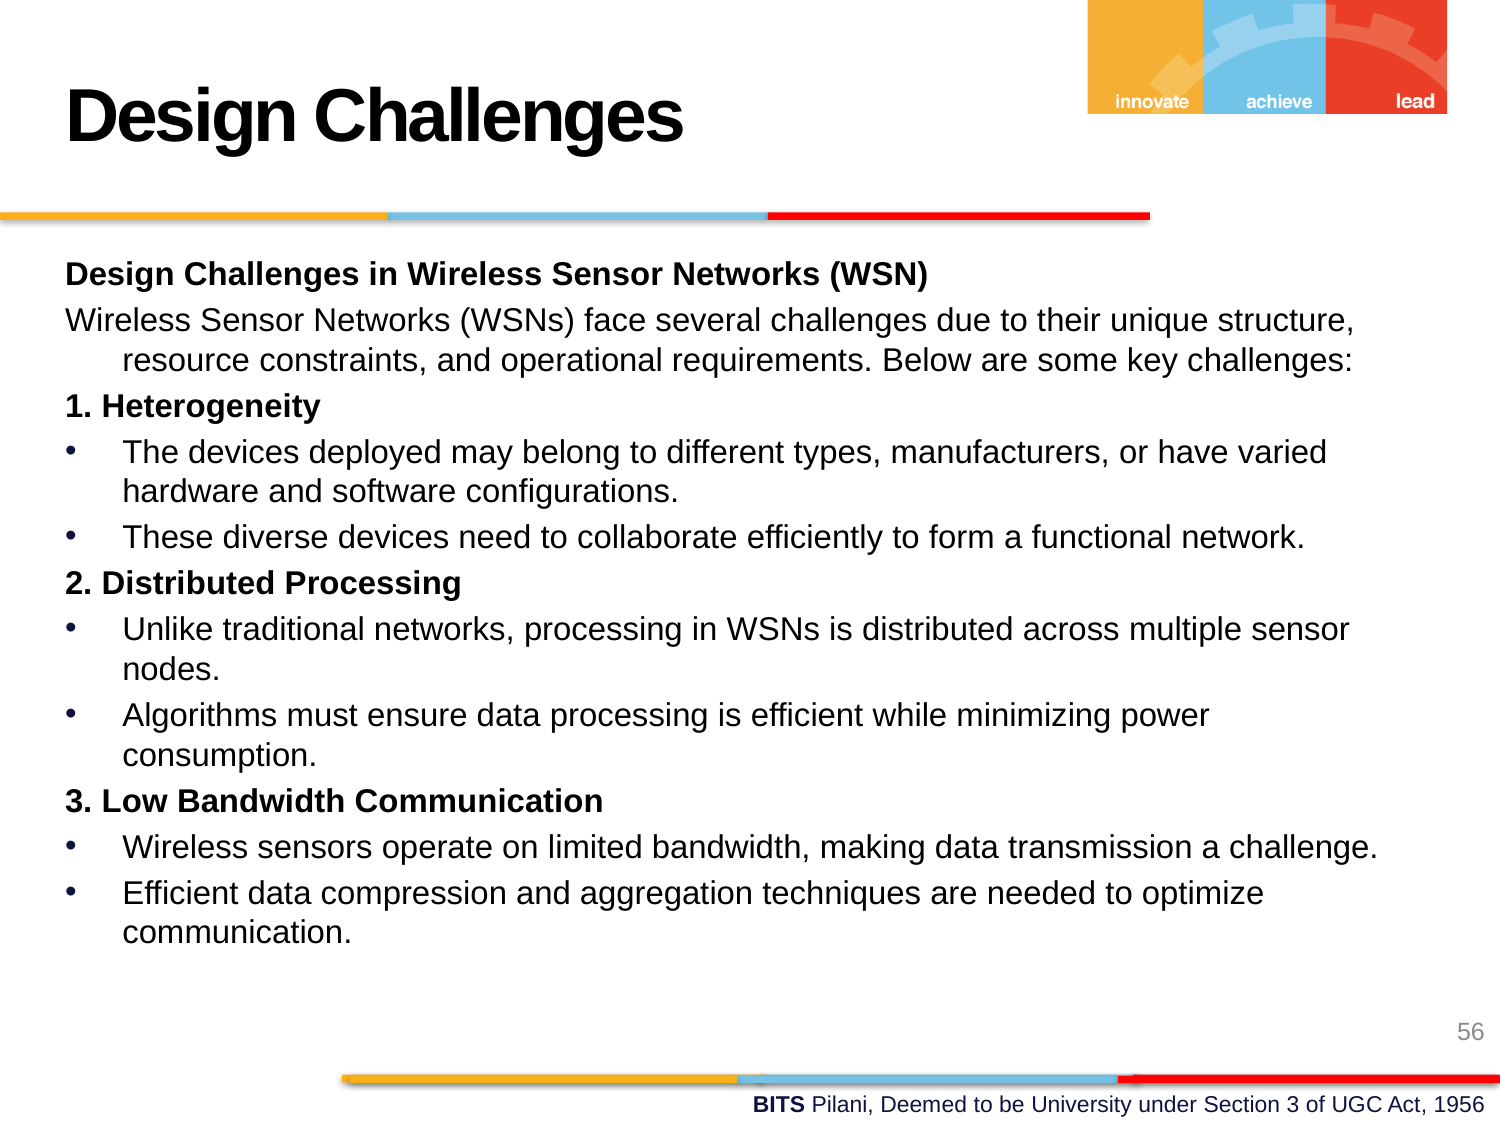

Design Challenges
Design Challenges in Wireless Sensor Networks (WSN)
Wireless Sensor Networks (WSNs) face several challenges due to their unique structure, resource constraints, and operational requirements. Below are some key challenges:
1. Heterogeneity
The devices deployed may belong to different types, manufacturers, or have varied hardware and software configurations.
These diverse devices need to collaborate efficiently to form a functional network.
2. Distributed Processing
Unlike traditional networks, processing in WSNs is distributed across multiple sensor nodes.
Algorithms must ensure data processing is efficient while minimizing power consumption.
3. Low Bandwidth Communication
Wireless sensors operate on limited bandwidth, making data transmission a challenge.
Efficient data compression and aggregation techniques are needed to optimize communication.
56